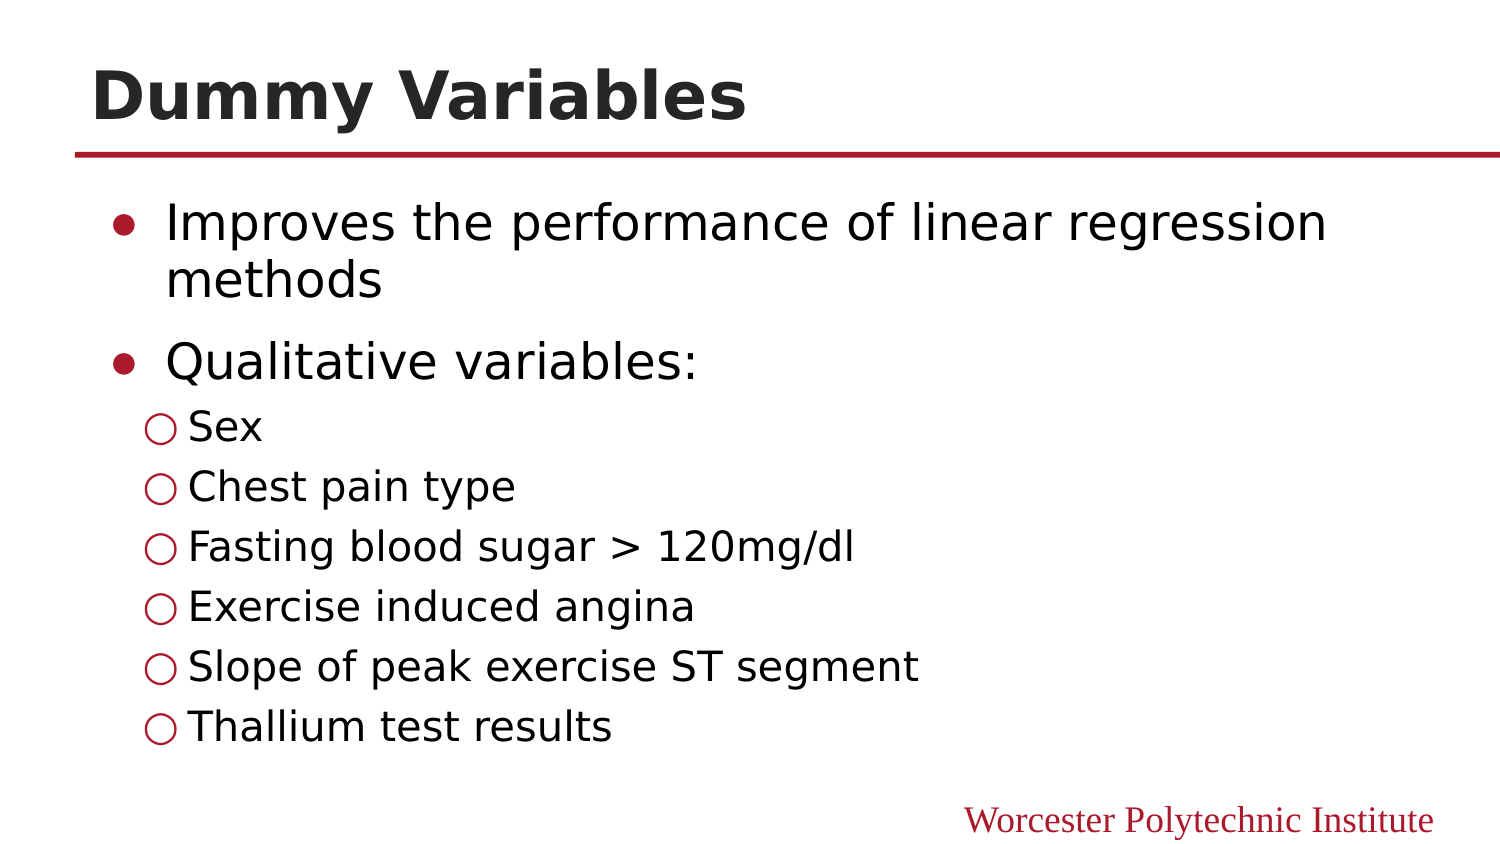

# Dummy Variables
Improves the performance of linear regression methods
Qualitative variables:
Sex
Chest pain type
Fasting blood sugar > 120mg/dl
Exercise induced angina
Slope of peak exercise ST segment
Thallium test results